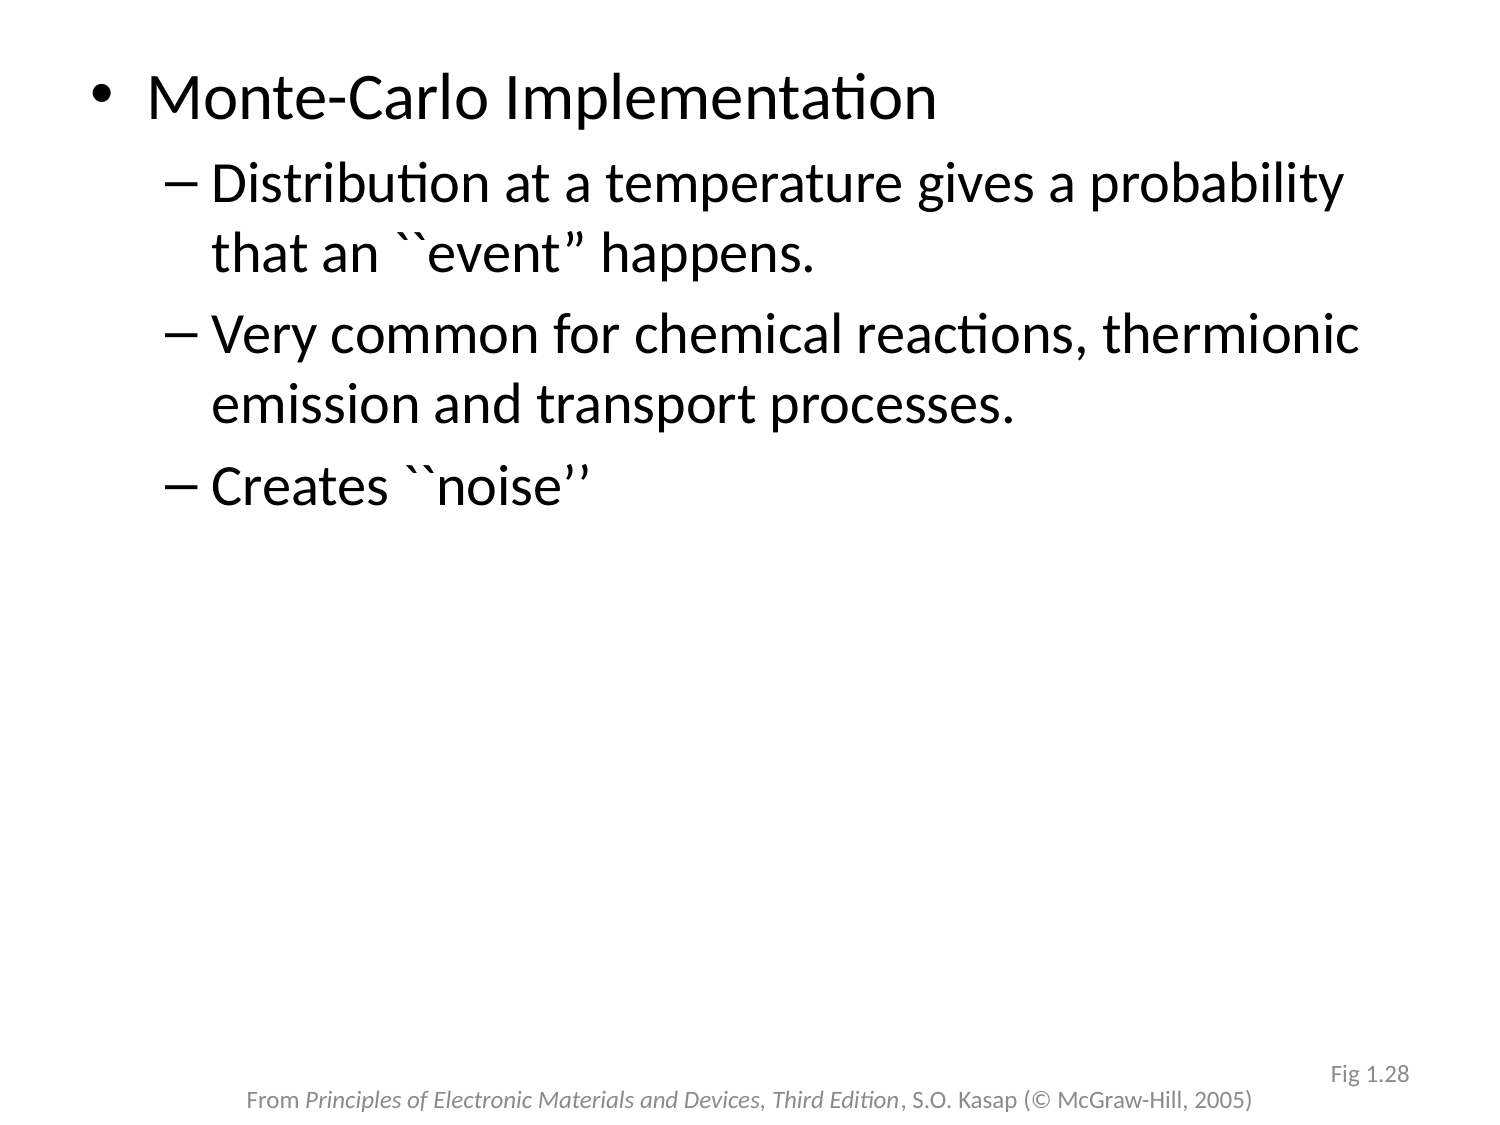

# Monte-Carlo Implementation
Distribution at a temperature gives a probability that an ``event” happens.
Very common for chemical reactions, thermionic emission and transport processes.
Creates ``noise’’

Fig 1.28
From Principles of Electronic Materials and Devices, Third Edition, S.O. Kasap (© McGraw-Hill, 2005)